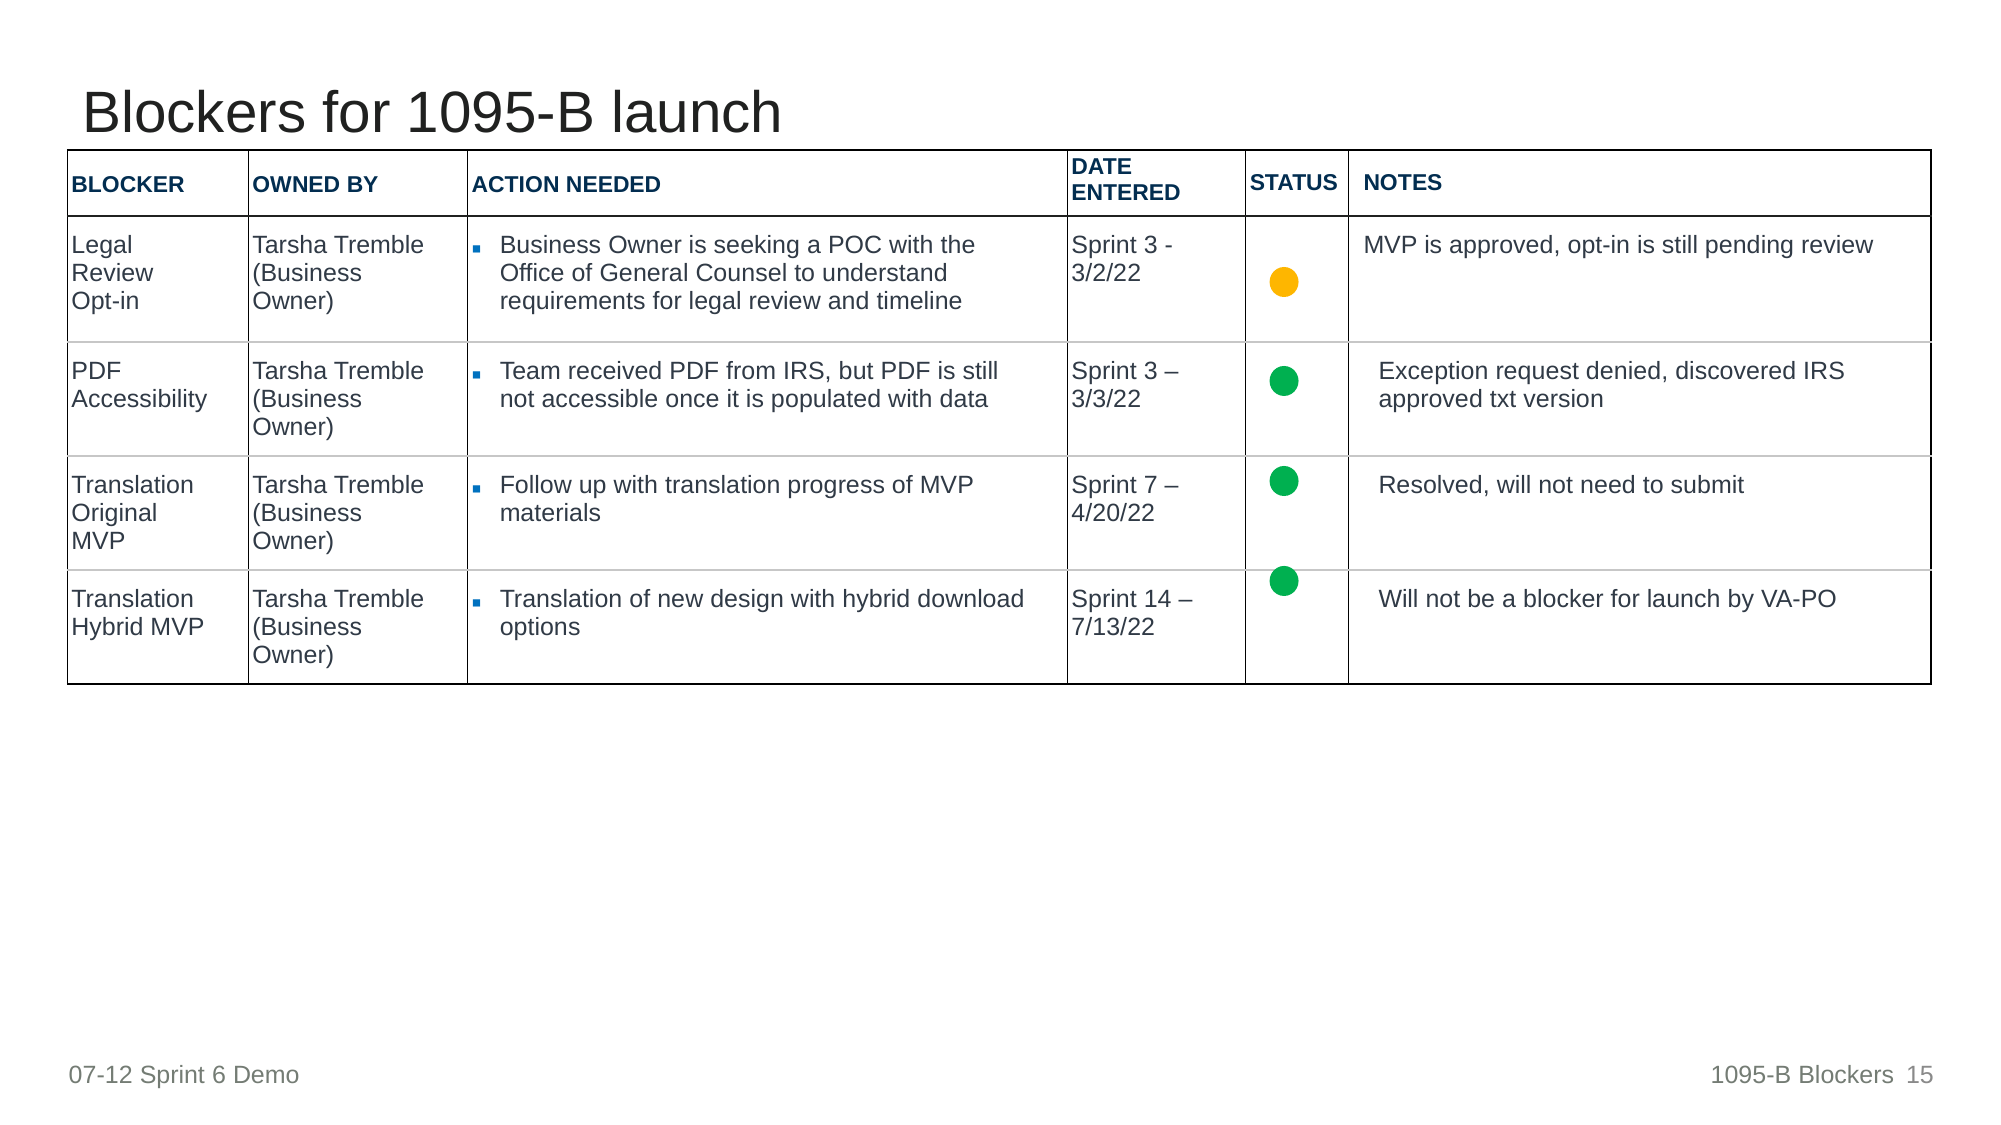

# Blockers for 1095-B launch
| BLOCKER | OWNED BY | ACTION NEEDED | DATE ENTERED | STATUS | NOTES |
| --- | --- | --- | --- | --- | --- |
| Legal Review Opt-in | Tarsha Tremble (Business Owner) | Business Owner is seeking a POC with the Office of General Counsel to understand requirements for legal review and timeline | Sprint 3 -  3/2/22 |  | MVP is approved, opt-in is still pending review |
| PDF Accessibility | Tarsha Tremble (Business Owner) | Team received PDF from IRS, but PDF is still not accessible once it is populated with data | Sprint 3 – 3/3/22 |  | Exception request denied, discovered IRS approved txt version |
| Translation Original MVP | Tarsha Tremble (Business Owner) | Follow up with translation progress of MVP materials | Sprint 7 – 4/20/22 |  | Resolved, will not need to submit |
| Translation Hybrid MVP | Tarsha Tremble (Business Owner) | Translation of new design with hybrid download options | Sprint 14 – 7/13/22 |  | Will not be a blocker for launch by VA-PO |

15
07-12 Sprint 6 Demo
1095-B Blockers